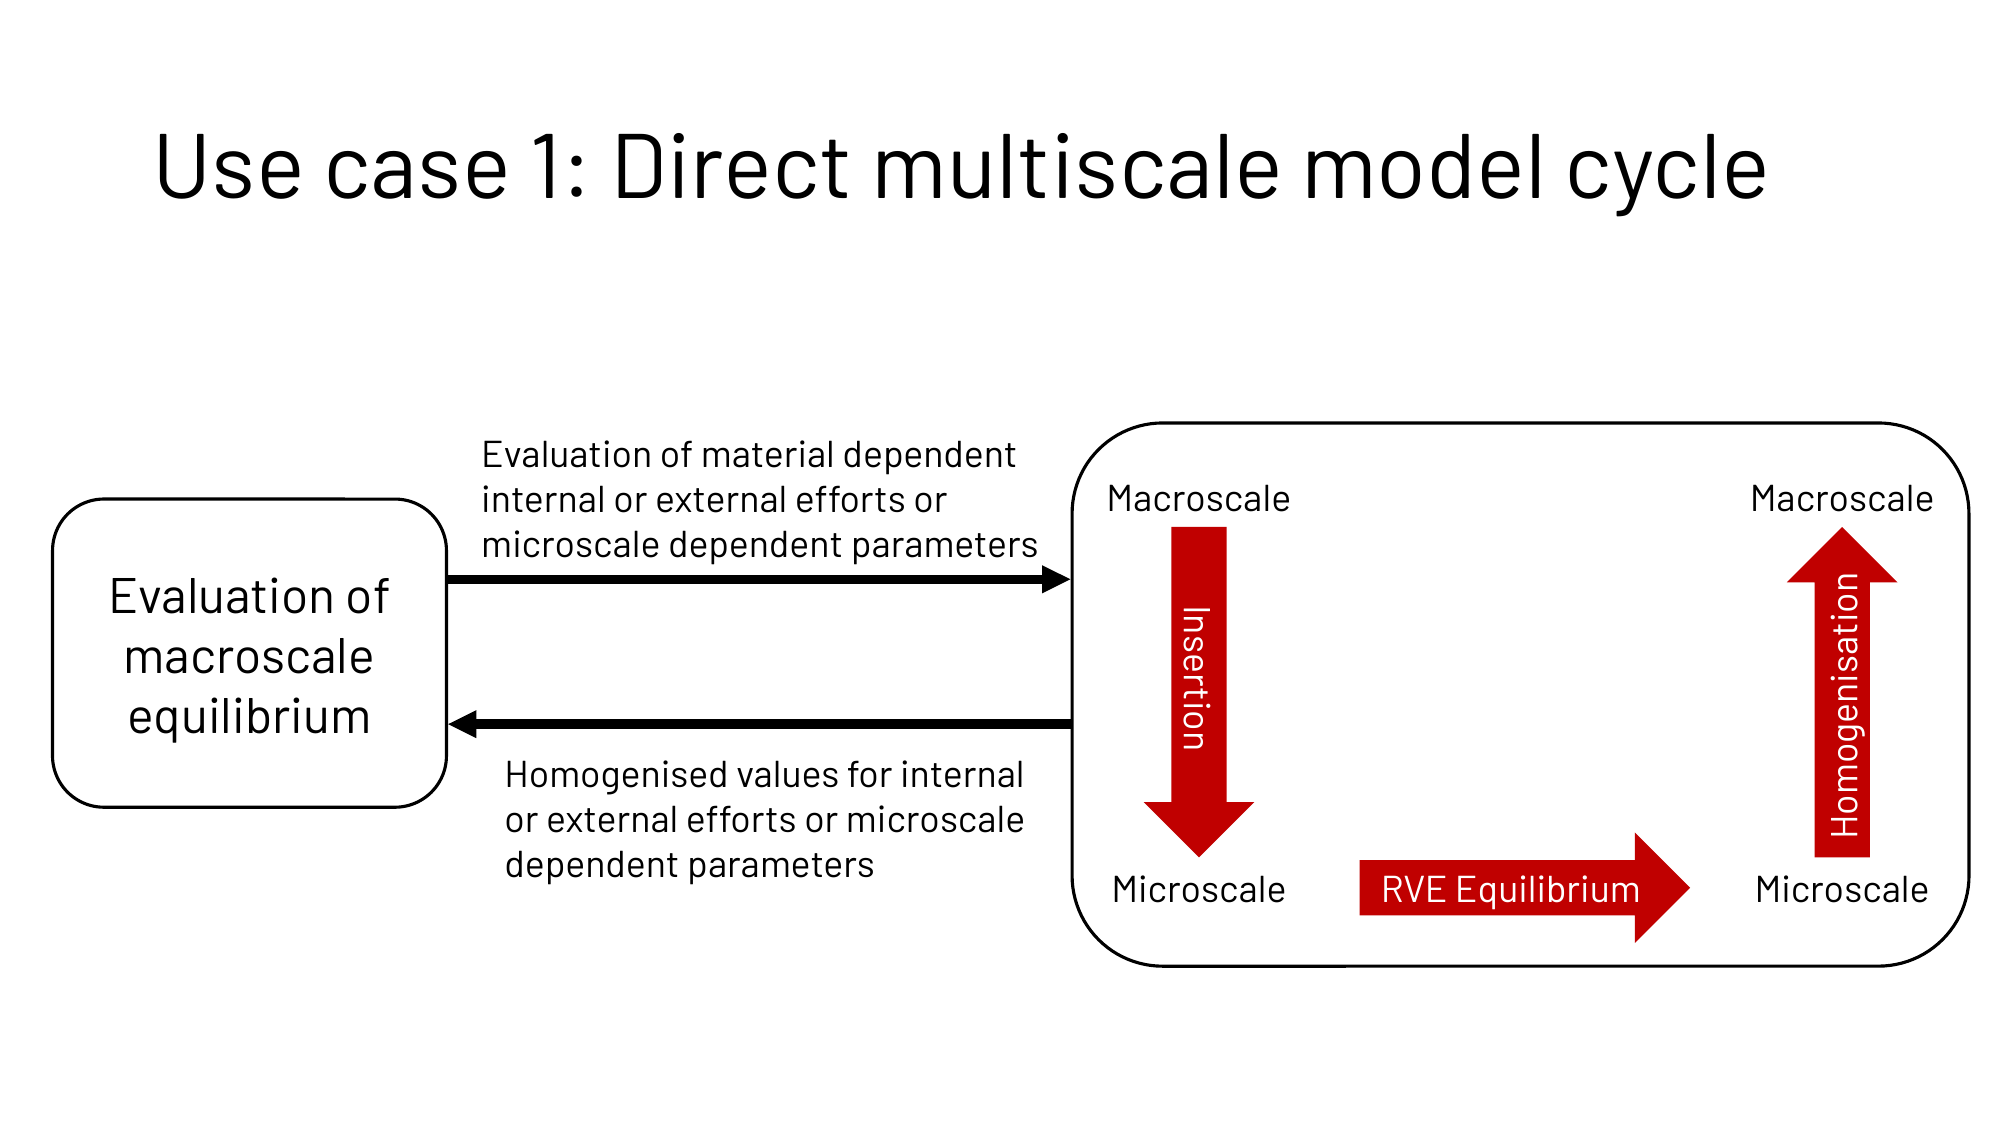

# Use case 1: Direct multiscale model cycle
Evaluation of material dependent internal or external efforts or microscale dependent parameters

Macroscale
Macroscale
Evaluation of macroscale equilibrium
Insertion
Homogenisation
Homogenised values for internal or external efforts or microscale dependent parameters
RVE Equilibrium
Microscale
Microscale